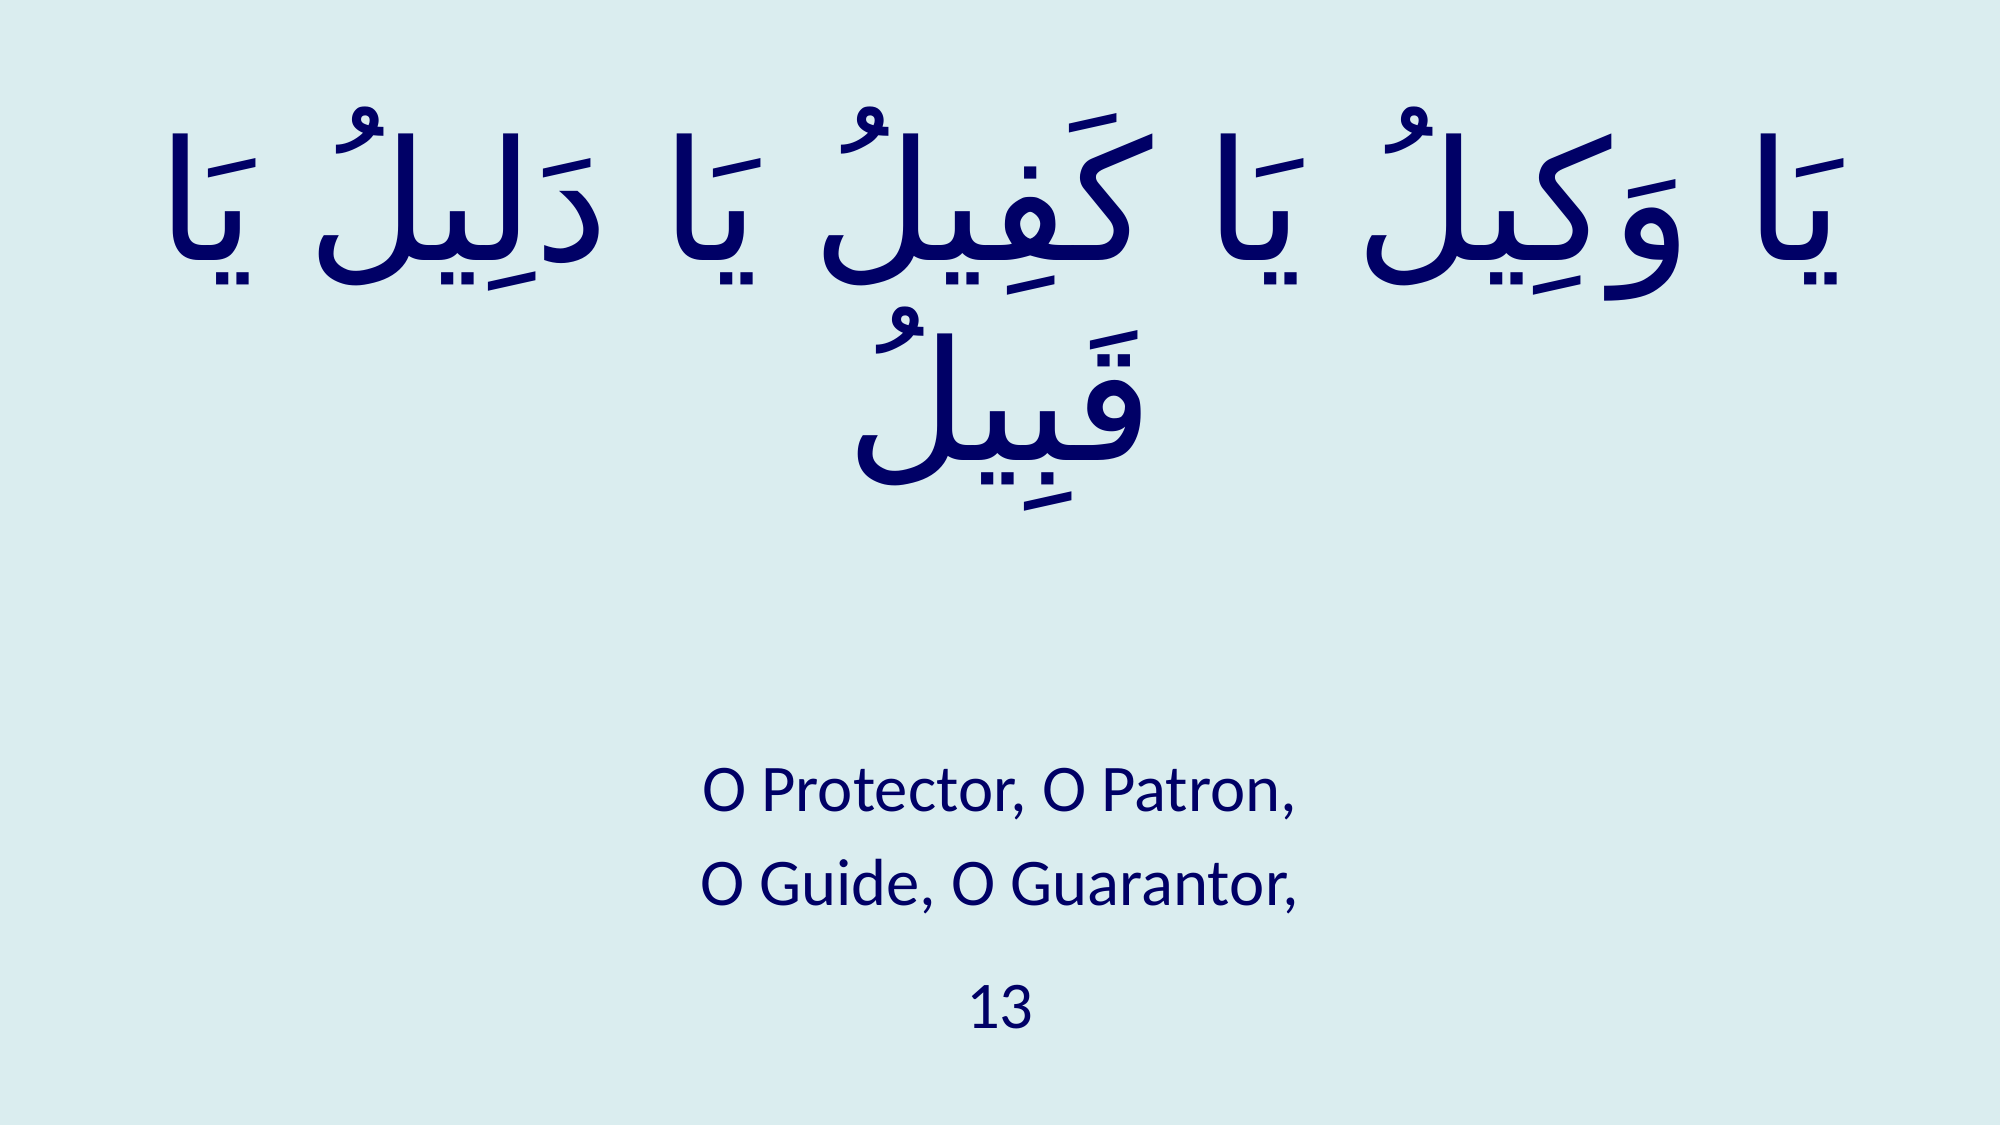

# يَا وَكِيلُ يَا كَفِيلُ يَا دَلِيلُ يَا قَبِيلُ
O Protector, O Patron,
O Guide, O Guarantor,
13